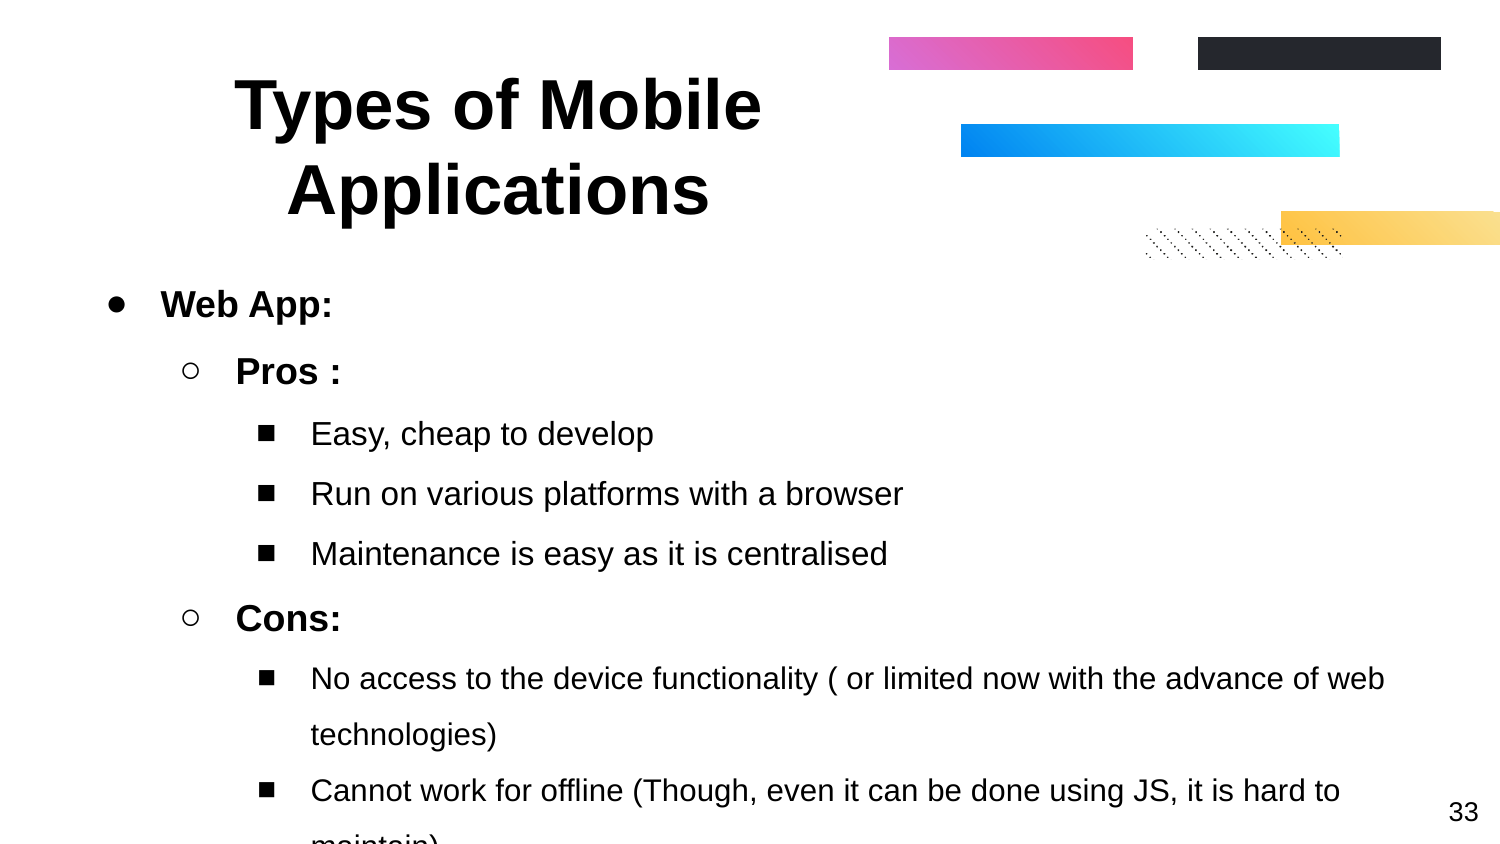

# Types of Mobile Applications
Web App:
Pros :
Easy, cheap to develop
Run on various platforms with a browser
Maintenance is easy as it is centralised
Cons:
No access to the device functionality ( or limited now with the advance of web technologies)
Cannot work for offline (Though, even it can be done using JS, it is hard to maintain)
33